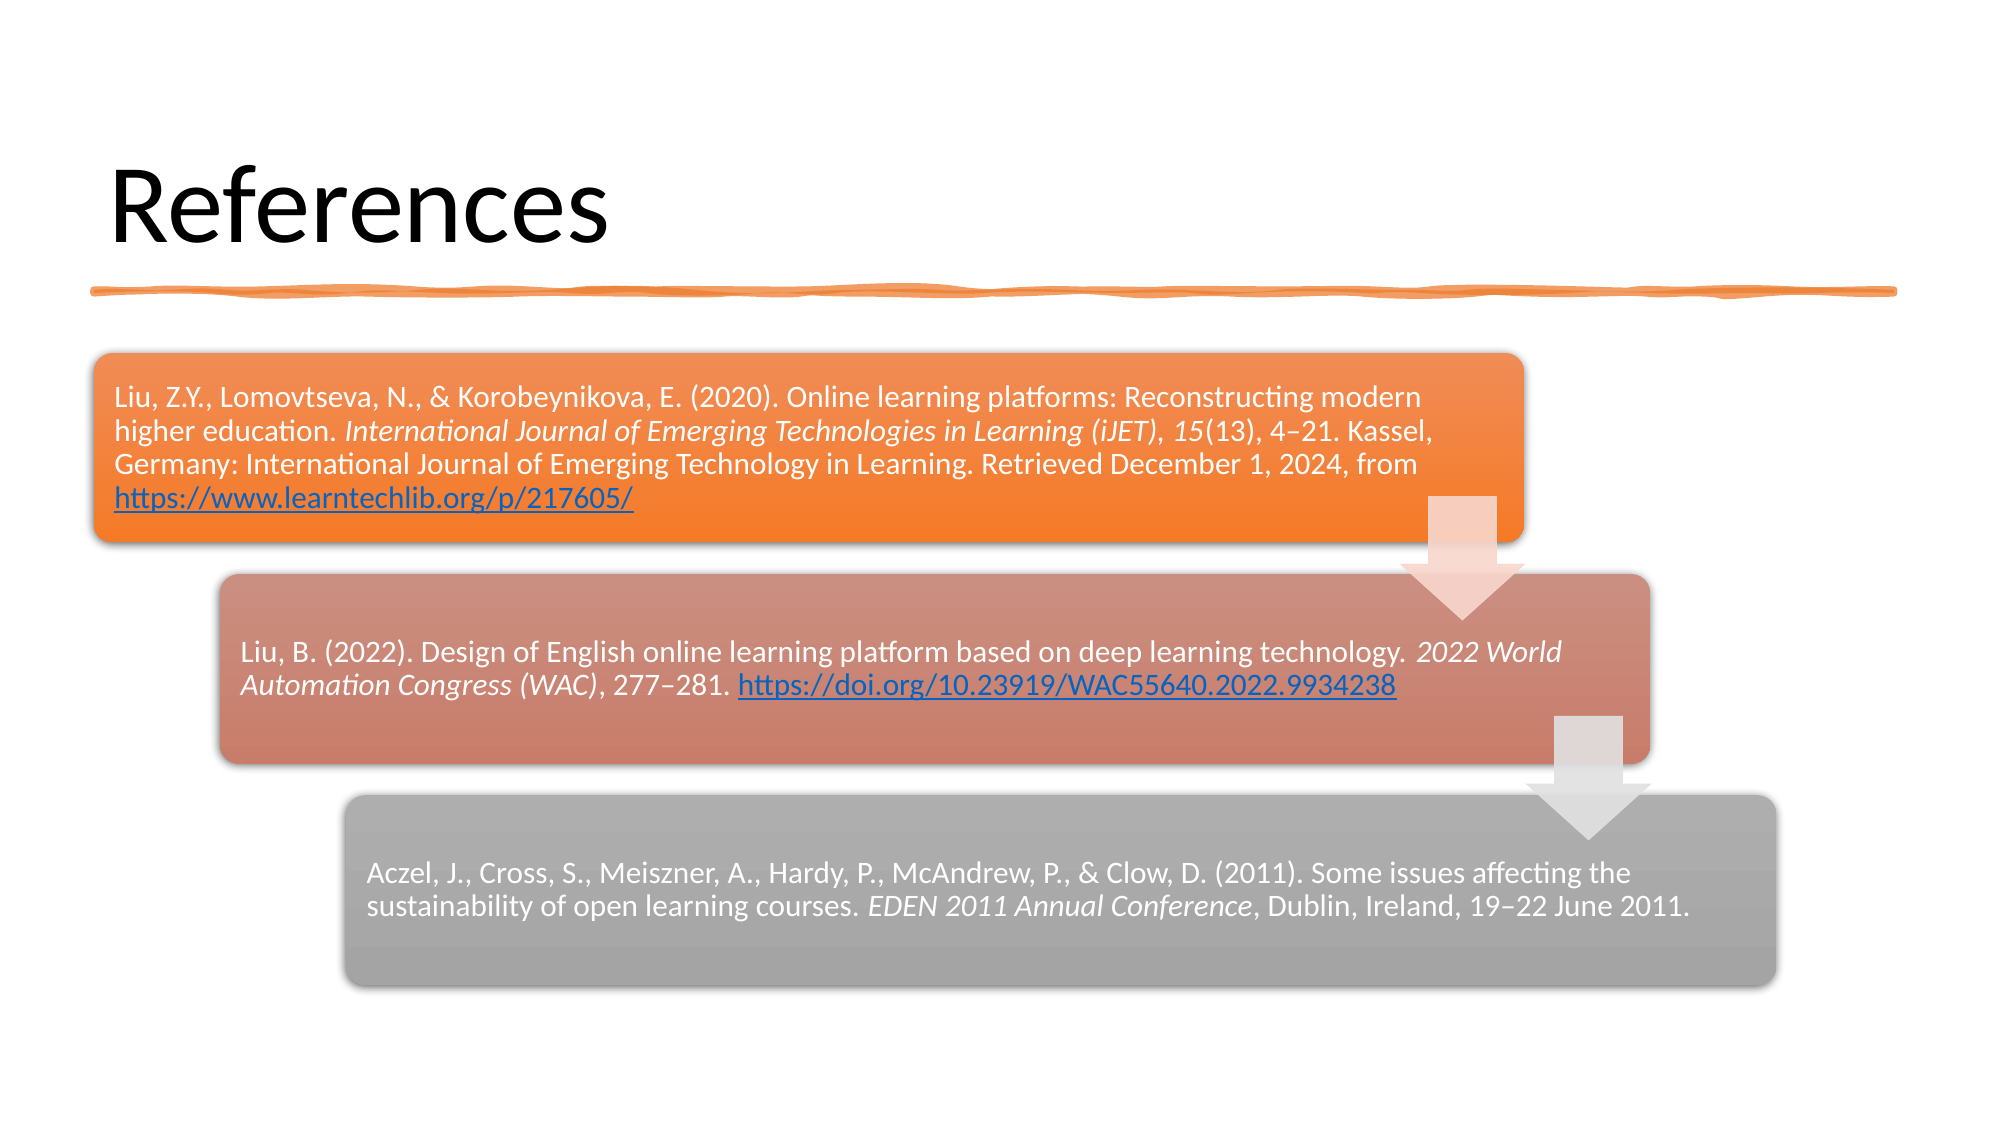

# References

Liu, Z.Y., Lomovtseva, N., & Korobeynikova, E. (2020). Online learning platforms: Reconstructing modern higher education. International Journal of Emerging Technologies in Learning (iJET), 15(13), 4–21. Kassel, Germany: International Journal of Emerging Technology in Learning. Retrieved December 1, 2024, from https://www.learntechlib.org/p/217605/
Liu, B. (2022). Design of English online learning platform based on deep learning technology. 2022 World Automation Congress (WAC), 277–281. https://doi.org/10.23919/WAC55640.2022.9934238
Aczel, J., Cross, S., Meiszner, A., Hardy, P., McAndrew, P., & Clow, D. (2011). Some issues affecting the sustainability of open learning courses. EDEN 2011 Annual Conference, Dublin, Ireland, 19–22 June 2011.